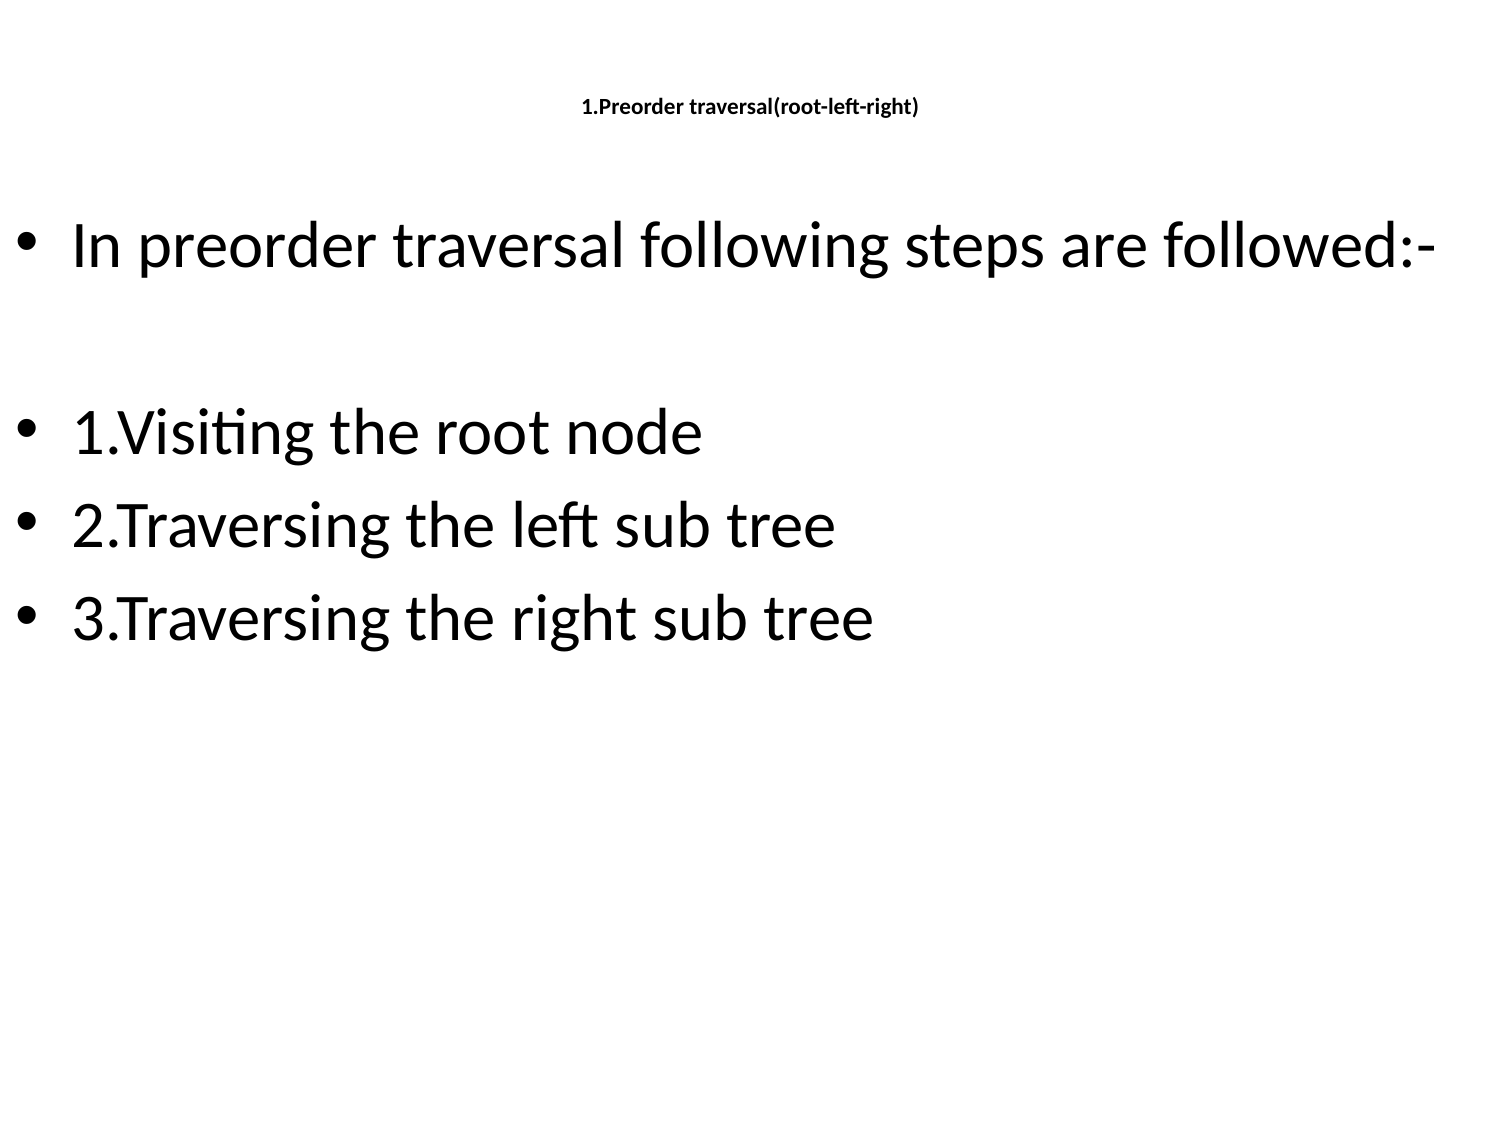

# 1.Preorder traversal(root-left-right)

In preorder traversal following steps are followed:-

1.Visiting the root node
2.Traversing the left sub tree
3.Traversing the right sub tree